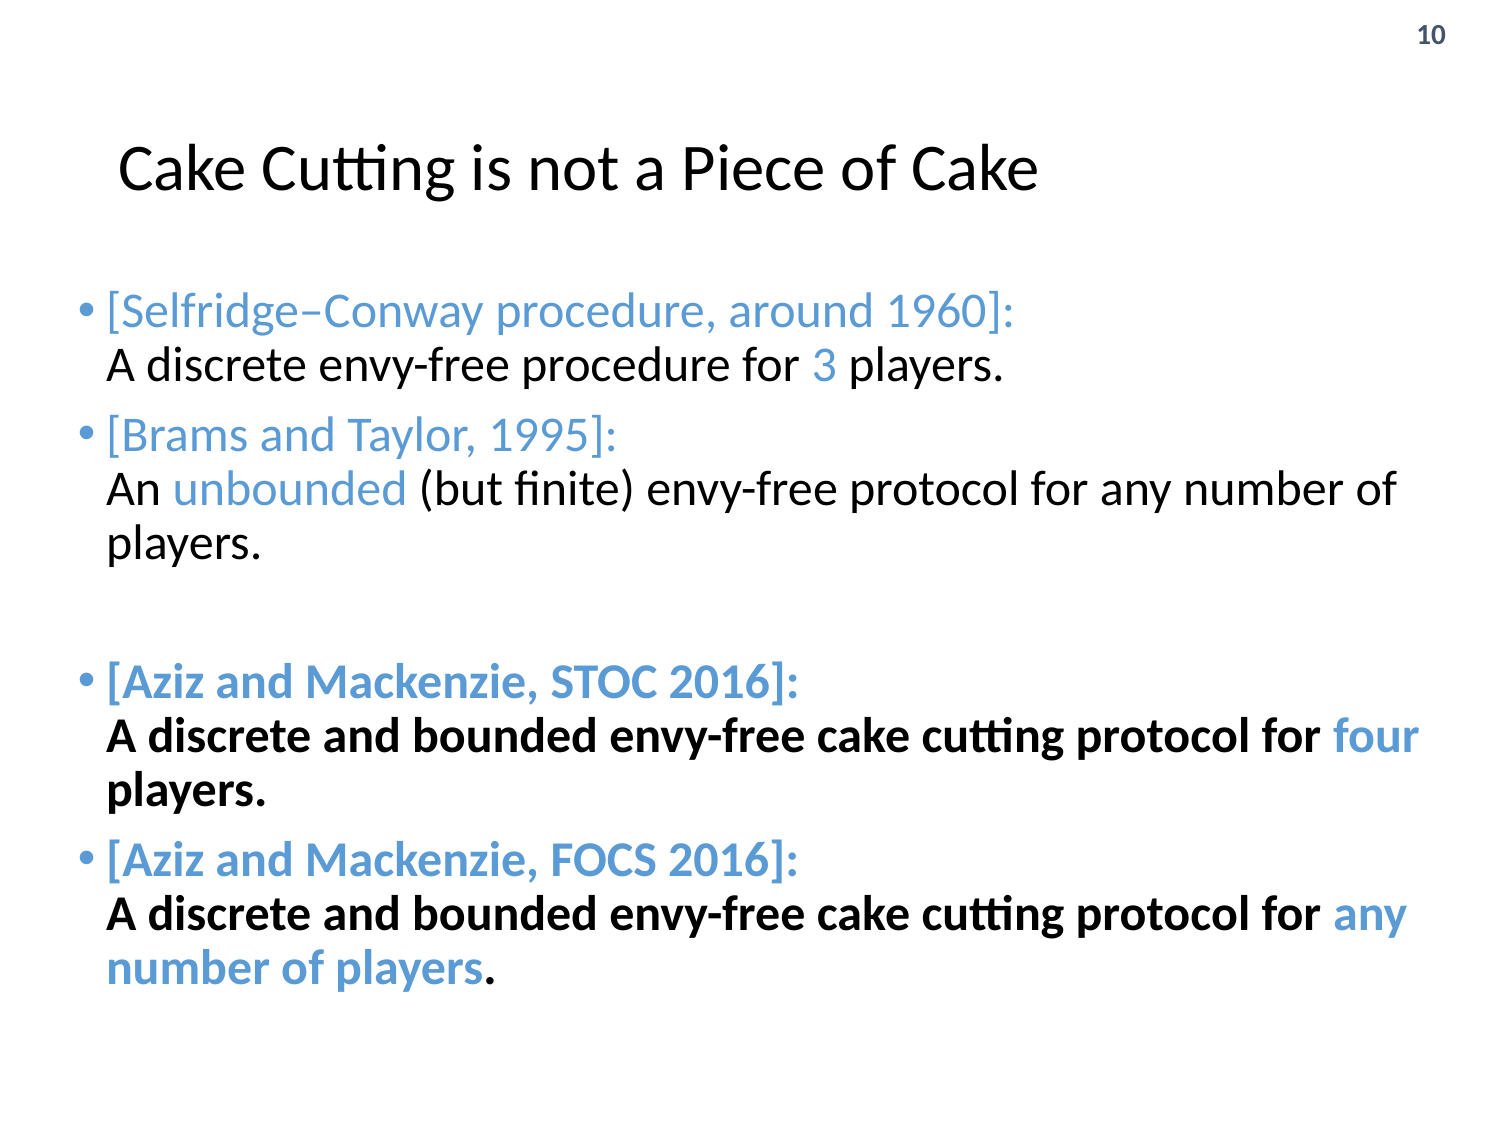

# Cake Cutting is not a Piece of Cake
[Selfridge–Conway procedure, around 1960]:
A discrete envy-free procedure for 3 players.
[Brams and Taylor, 1995]:
An unbounded (but finite) envy-free protocol for any number of players.

[Aziz and Mackenzie, STOC 2016]:
A discrete and bounded envy-free cake cutting protocol for four players.
[Aziz and Mackenzie, FOCS 2016]:
A discrete and bounded envy-free cake cutting protocol for any number of players.